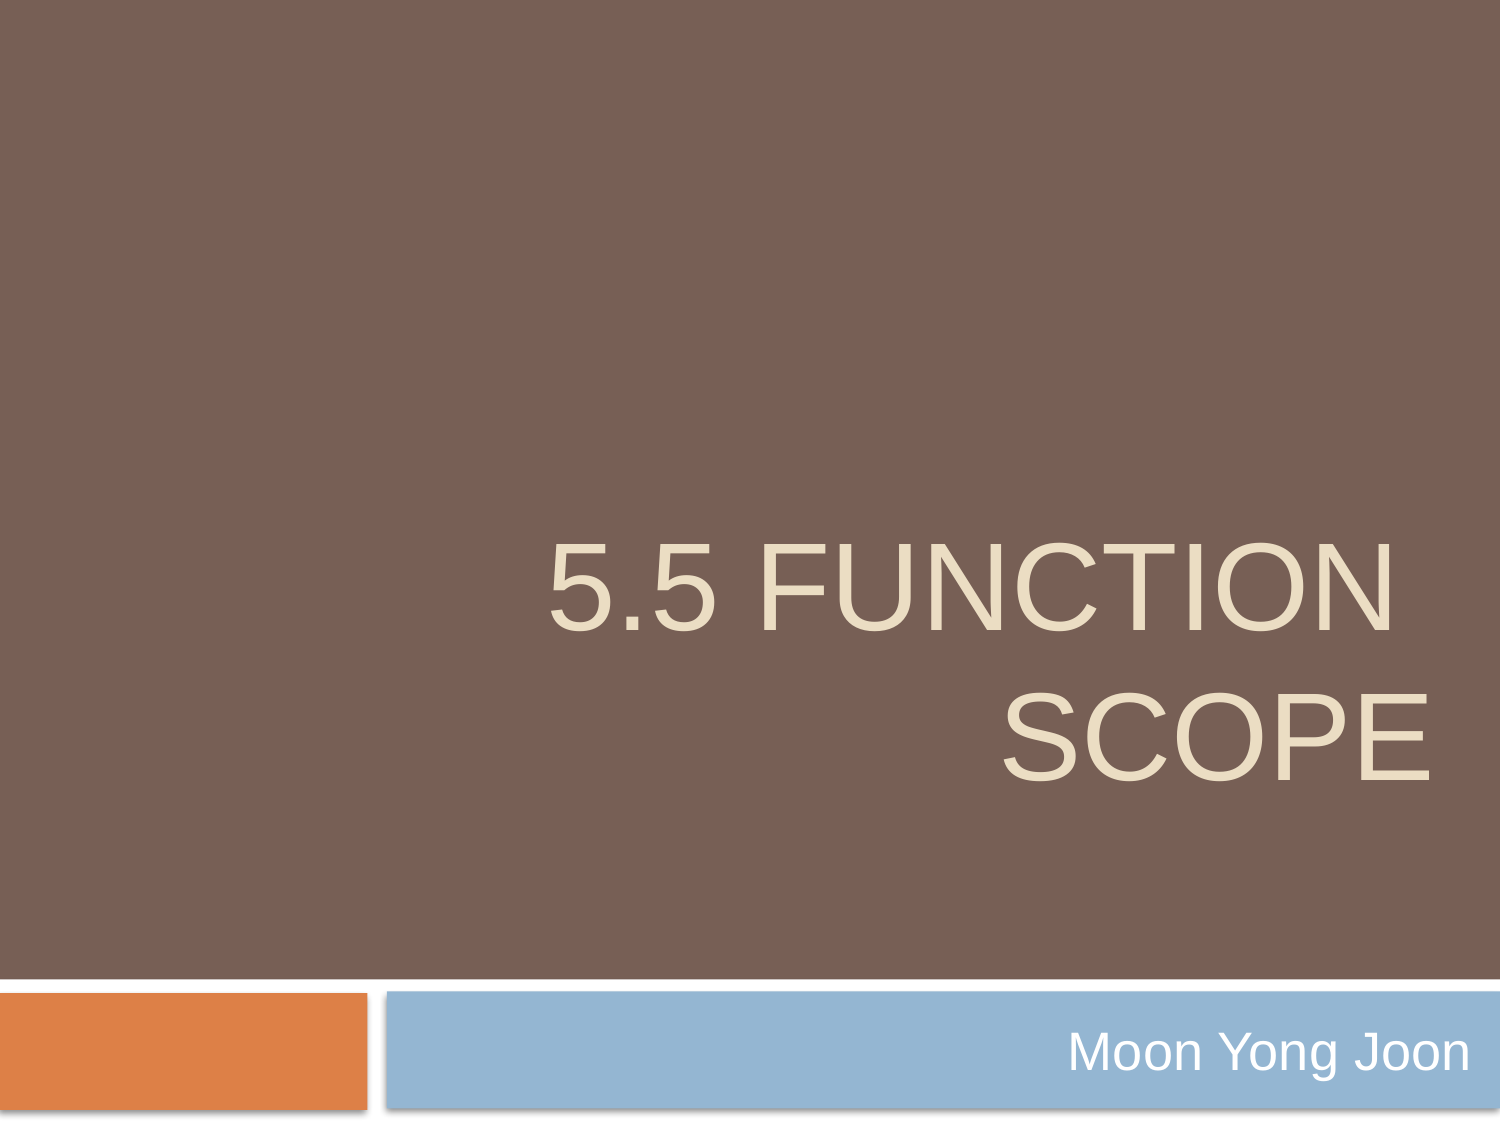

# 5.5 Function  scope
Moon Yong Joon